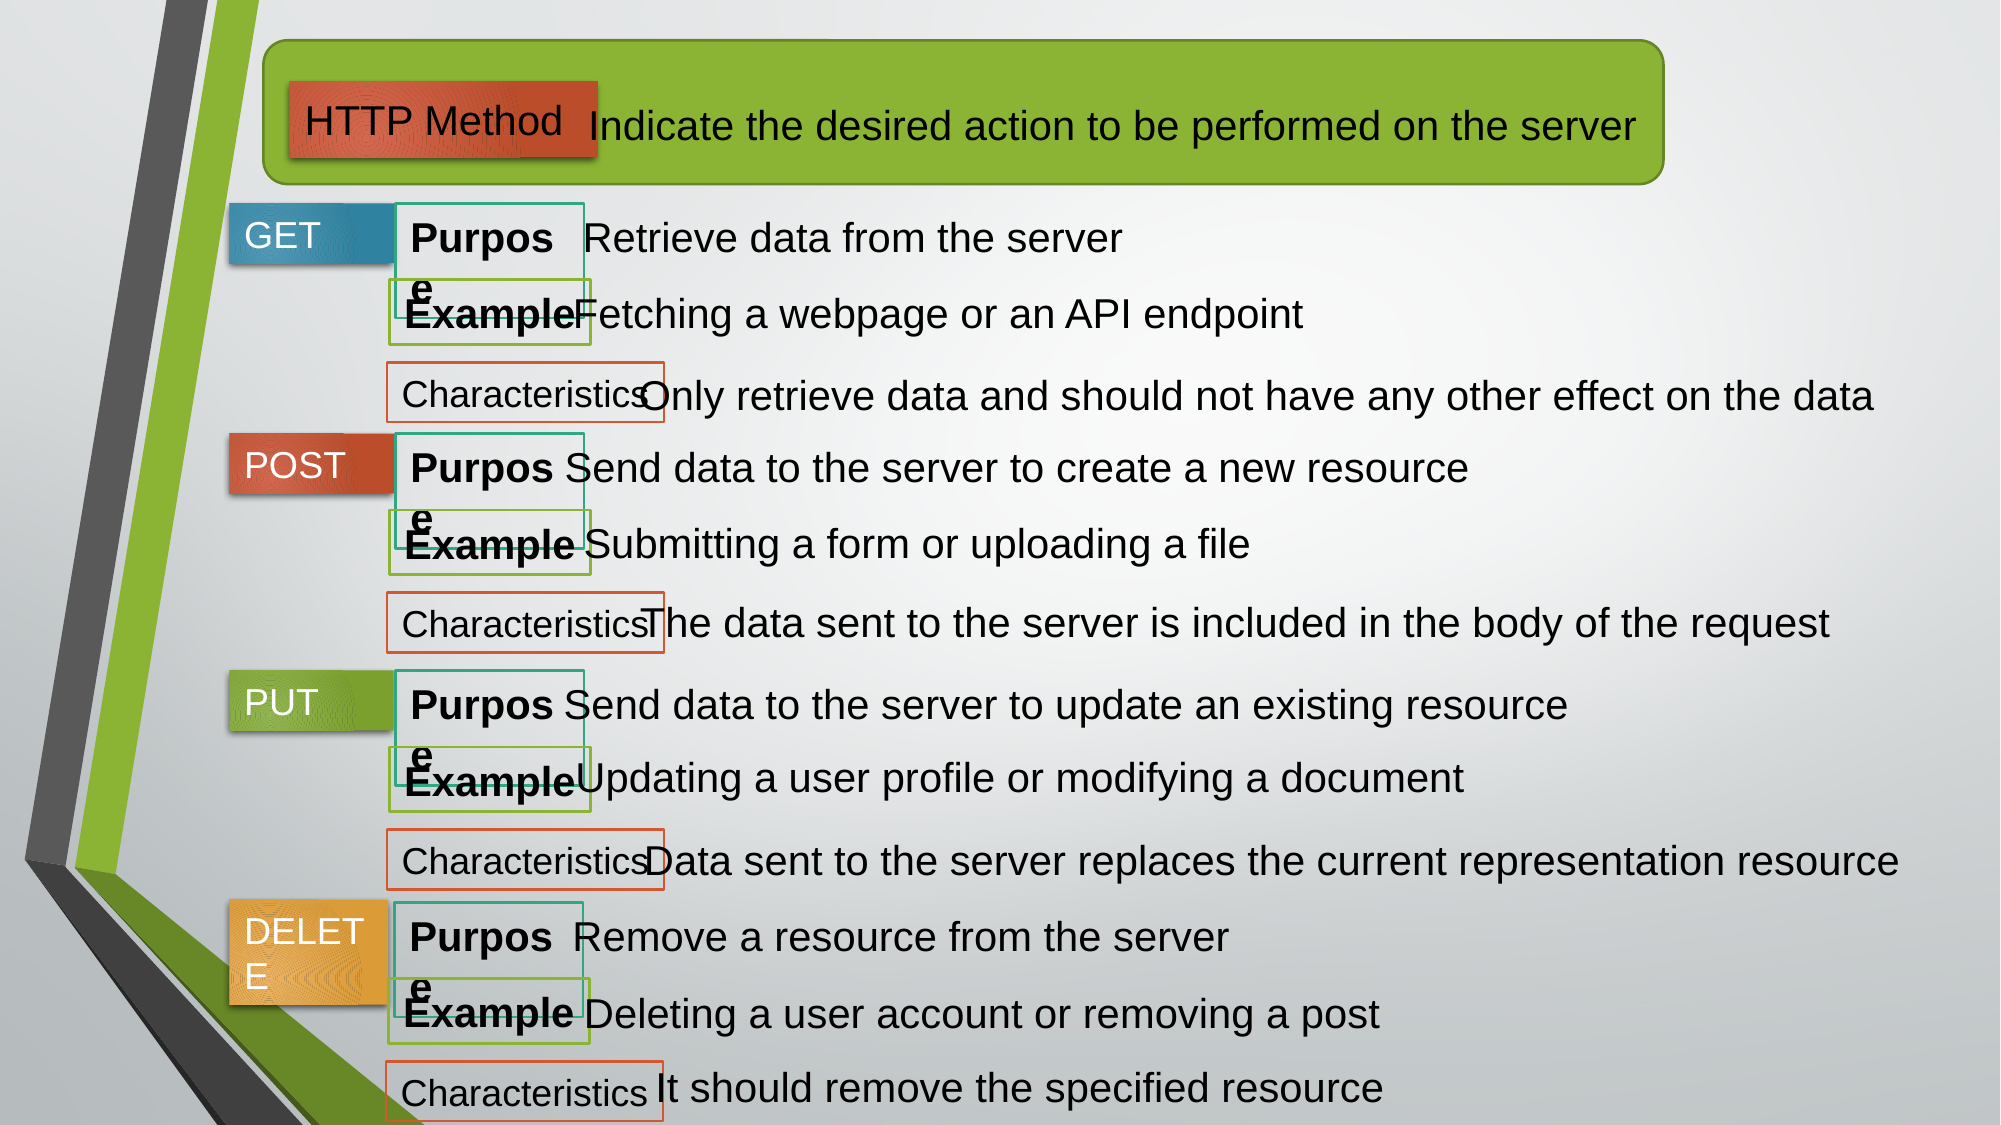

HTTP Method
Indicate the desired action to be performed on the server
GET
Purpose
Retrieve data from the server
Example
Fetching a webpage or an API endpoint
Only retrieve data and should not have any other effect on the data
Characteristics
POST
Purpose
Send data to the server to create a new resource
Submitting a form or uploading a file
Example
The data sent to the server is included in the body of the request
Characteristics
PUT
Purpose
Send data to the server to update an existing resource
Updating a user profile or modifying a document
Example
Data sent to the server replaces the current representation resource
Characteristics
DELETE
Purpose
Remove a resource from the server
Example
Deleting a user account or removing a post
It should remove the specified resource
Characteristics